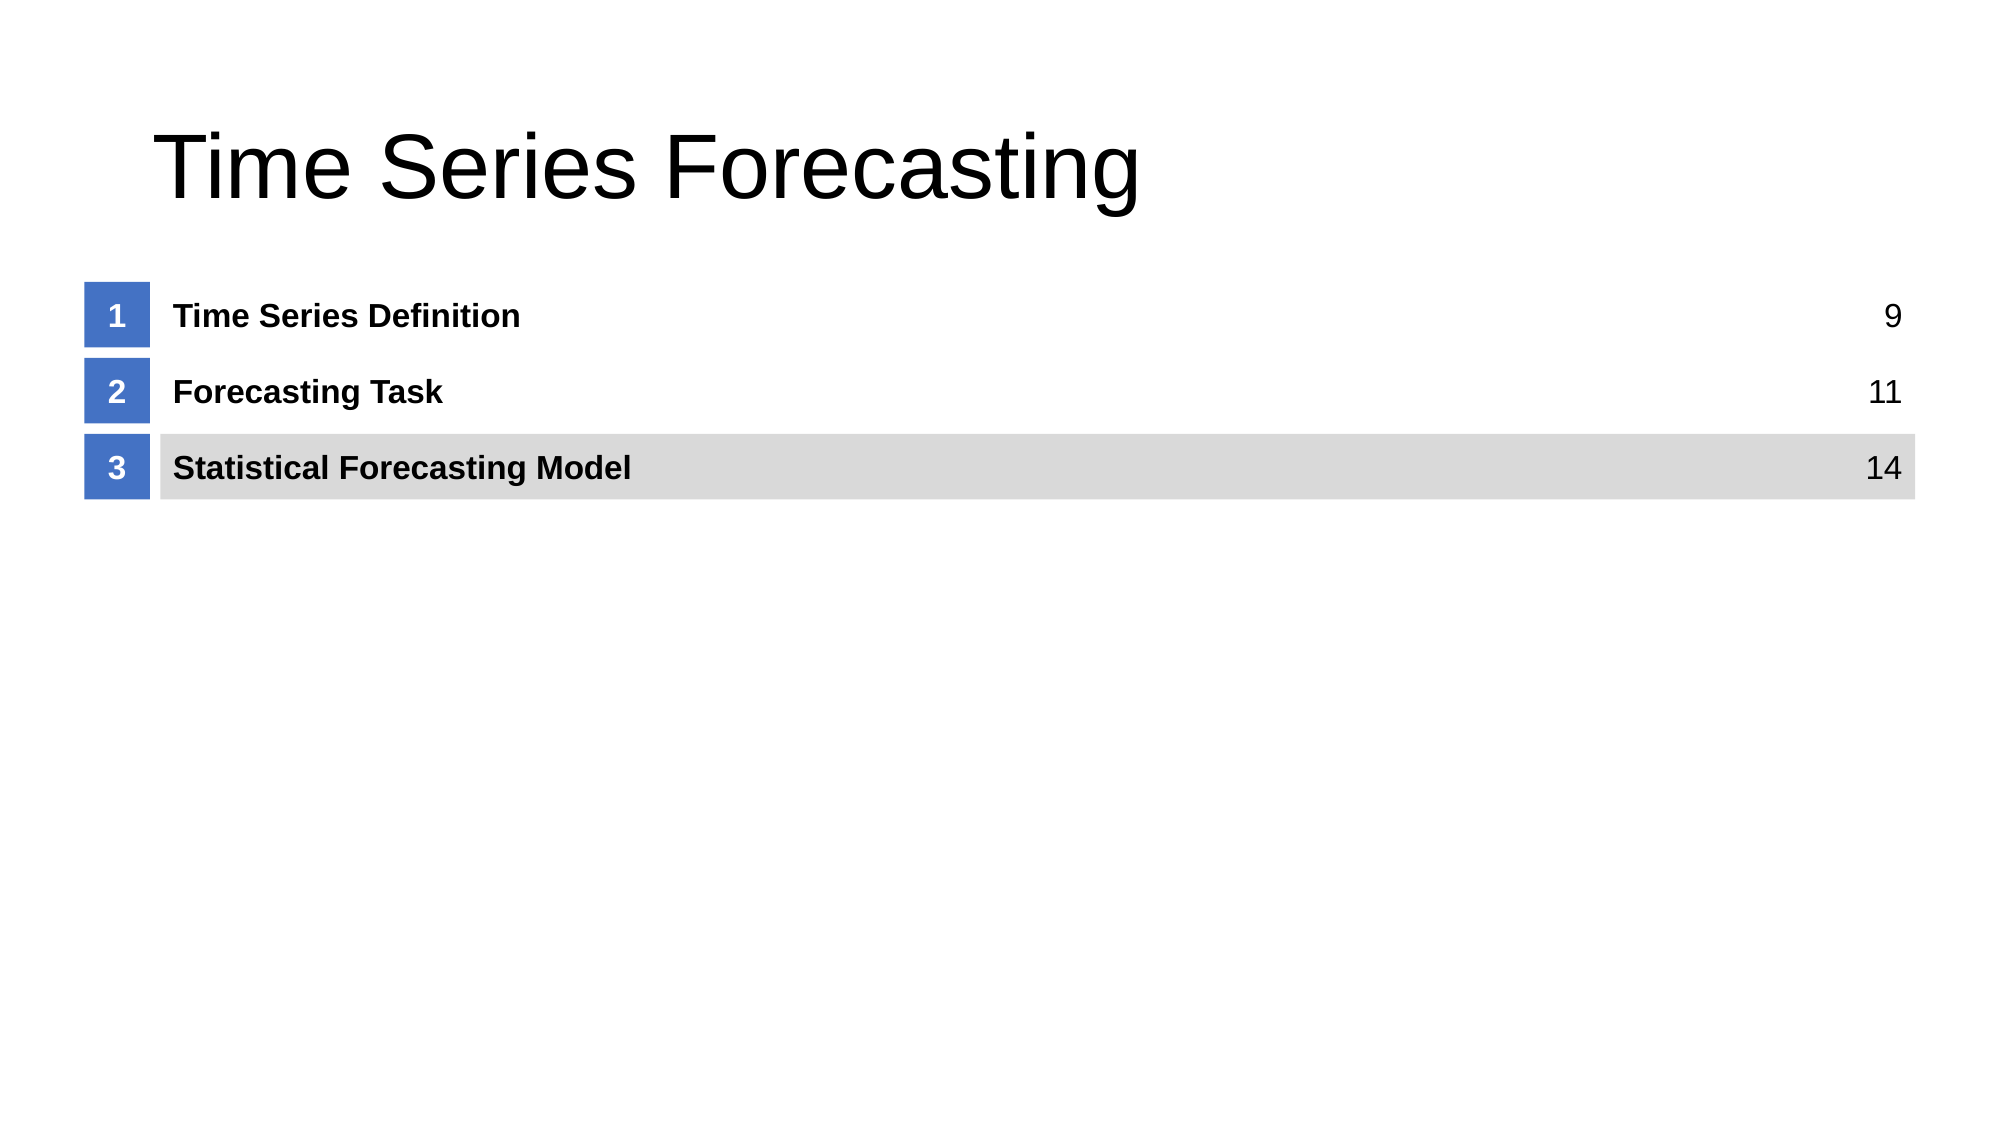

# Time Series Forecasting
1
Time Series Definition
9
2
Forecasting Task
11
3

Statistical Forecasting Model
14